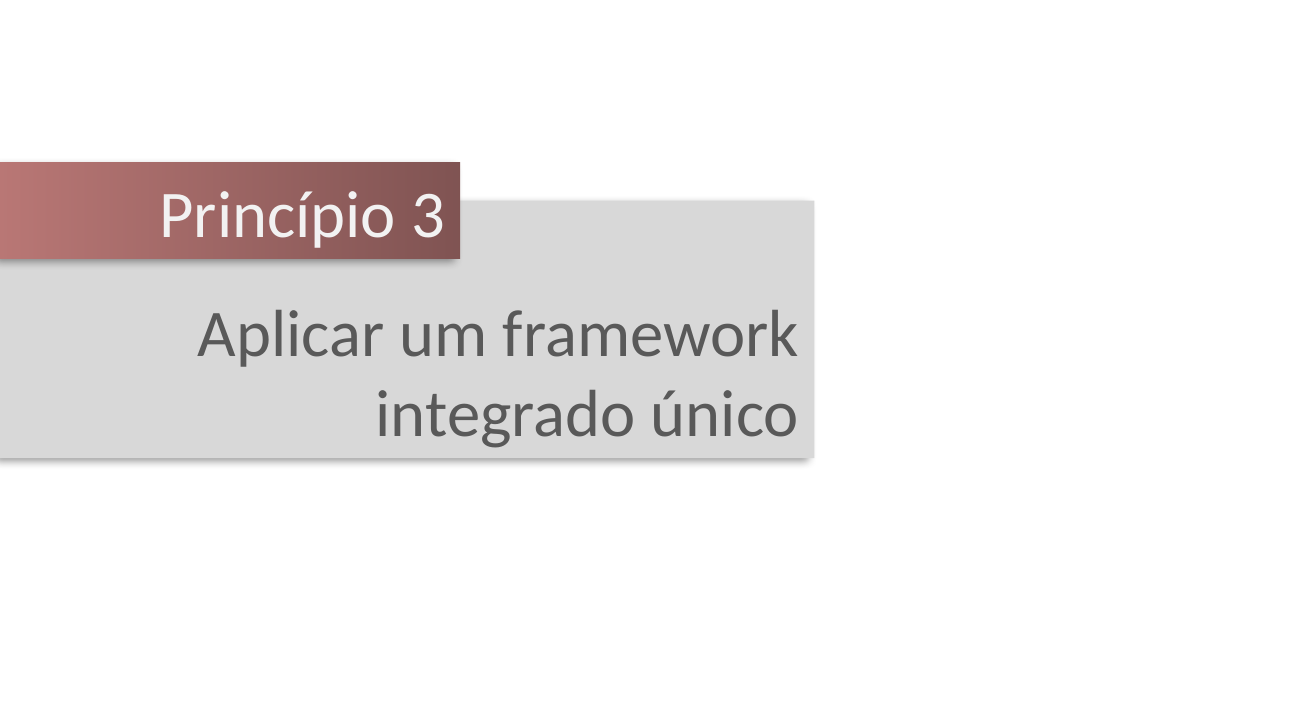

Princípio 3

Aplicar um framework integrado único